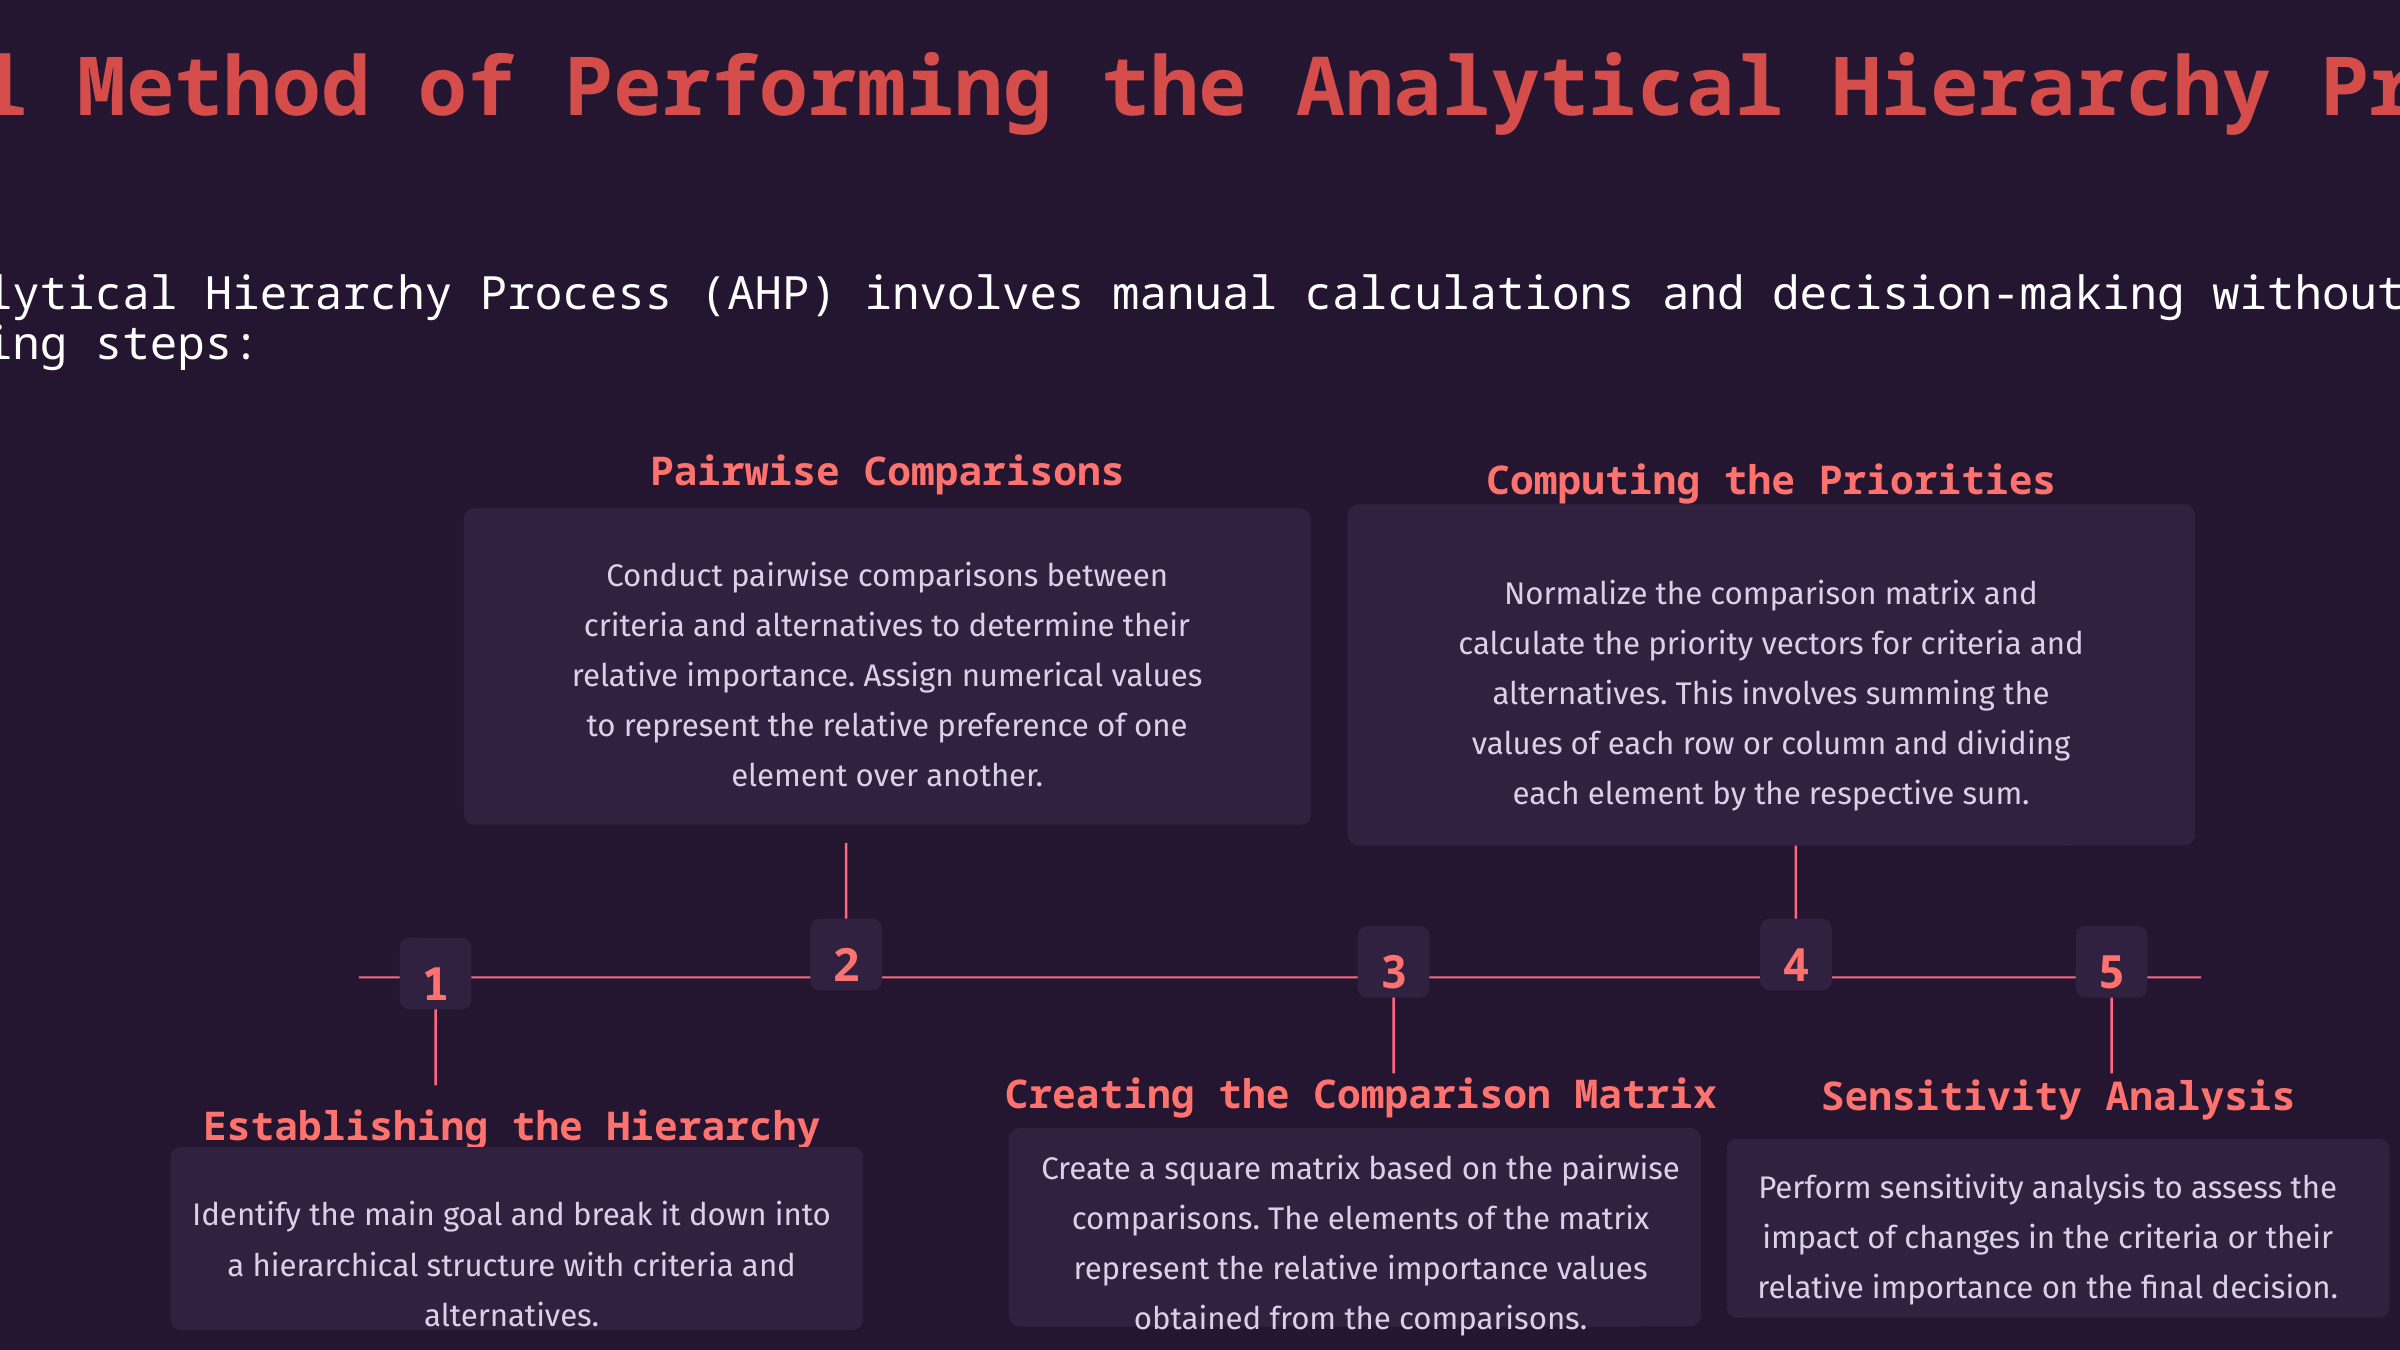

Traditional Method of Performing the Analytical Hierarchy Process (AHP)
The traditional method of performing the Analytical Hierarchy Process (AHP) involves manual calculations and decision-making without the aid of specialized software or tools.
The process typically consists of the following steps:
Pairwise Comparisons
Computing the Priorities

Conduct pairwise comparisons between criteria and alternatives to determine their relative importance. Assign numerical values to represent the relative preference of one element over another.
Normalize the comparison matrix and calculate the priority vectors for criteria and alternatives. This involves summing the values of each row or column and dividing each element by the respective sum.

2
4

3
5

1

Creating the Comparison Matrix
Sensitivity Analysis
Establishing the Hierarchy

Create a square matrix based on the pairwise comparisons. The elements of the matrix represent the relative importance values obtained from the comparisons.

Perform sensitivity analysis to assess the impact of changes in the criteria or their relative importance on the final decision.
Identify the main goal and break it down into a hierarchical structure with criteria and alternatives.